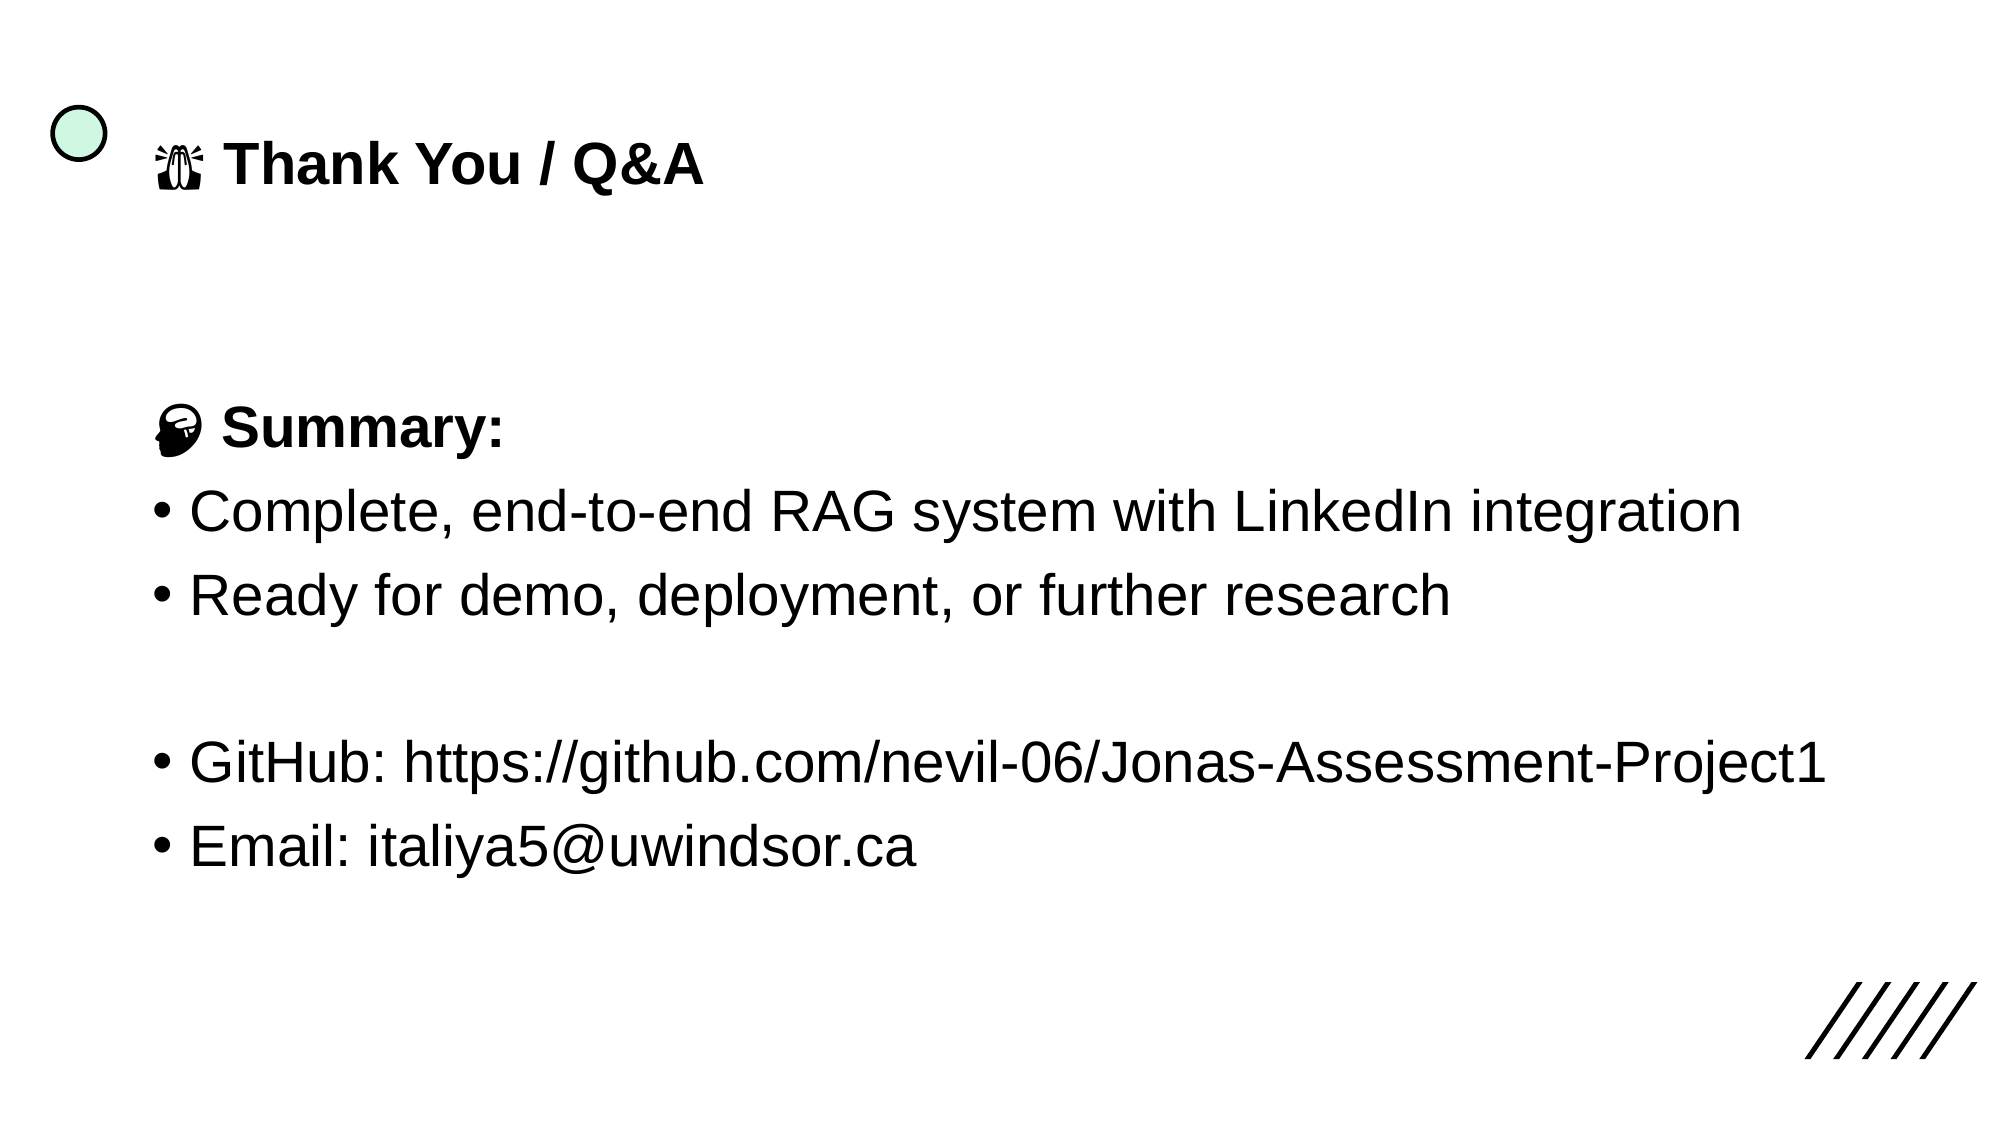

# 🙏 Thank You / Q&A

🧠 Summary:
Complete, end-to-end RAG system with LinkedIn integration
Ready for demo, deployment, or further research

GitHub: https://github.com/nevil-06/Jonas-Assessment-Project1
Email: italiya5@uwindsor.ca